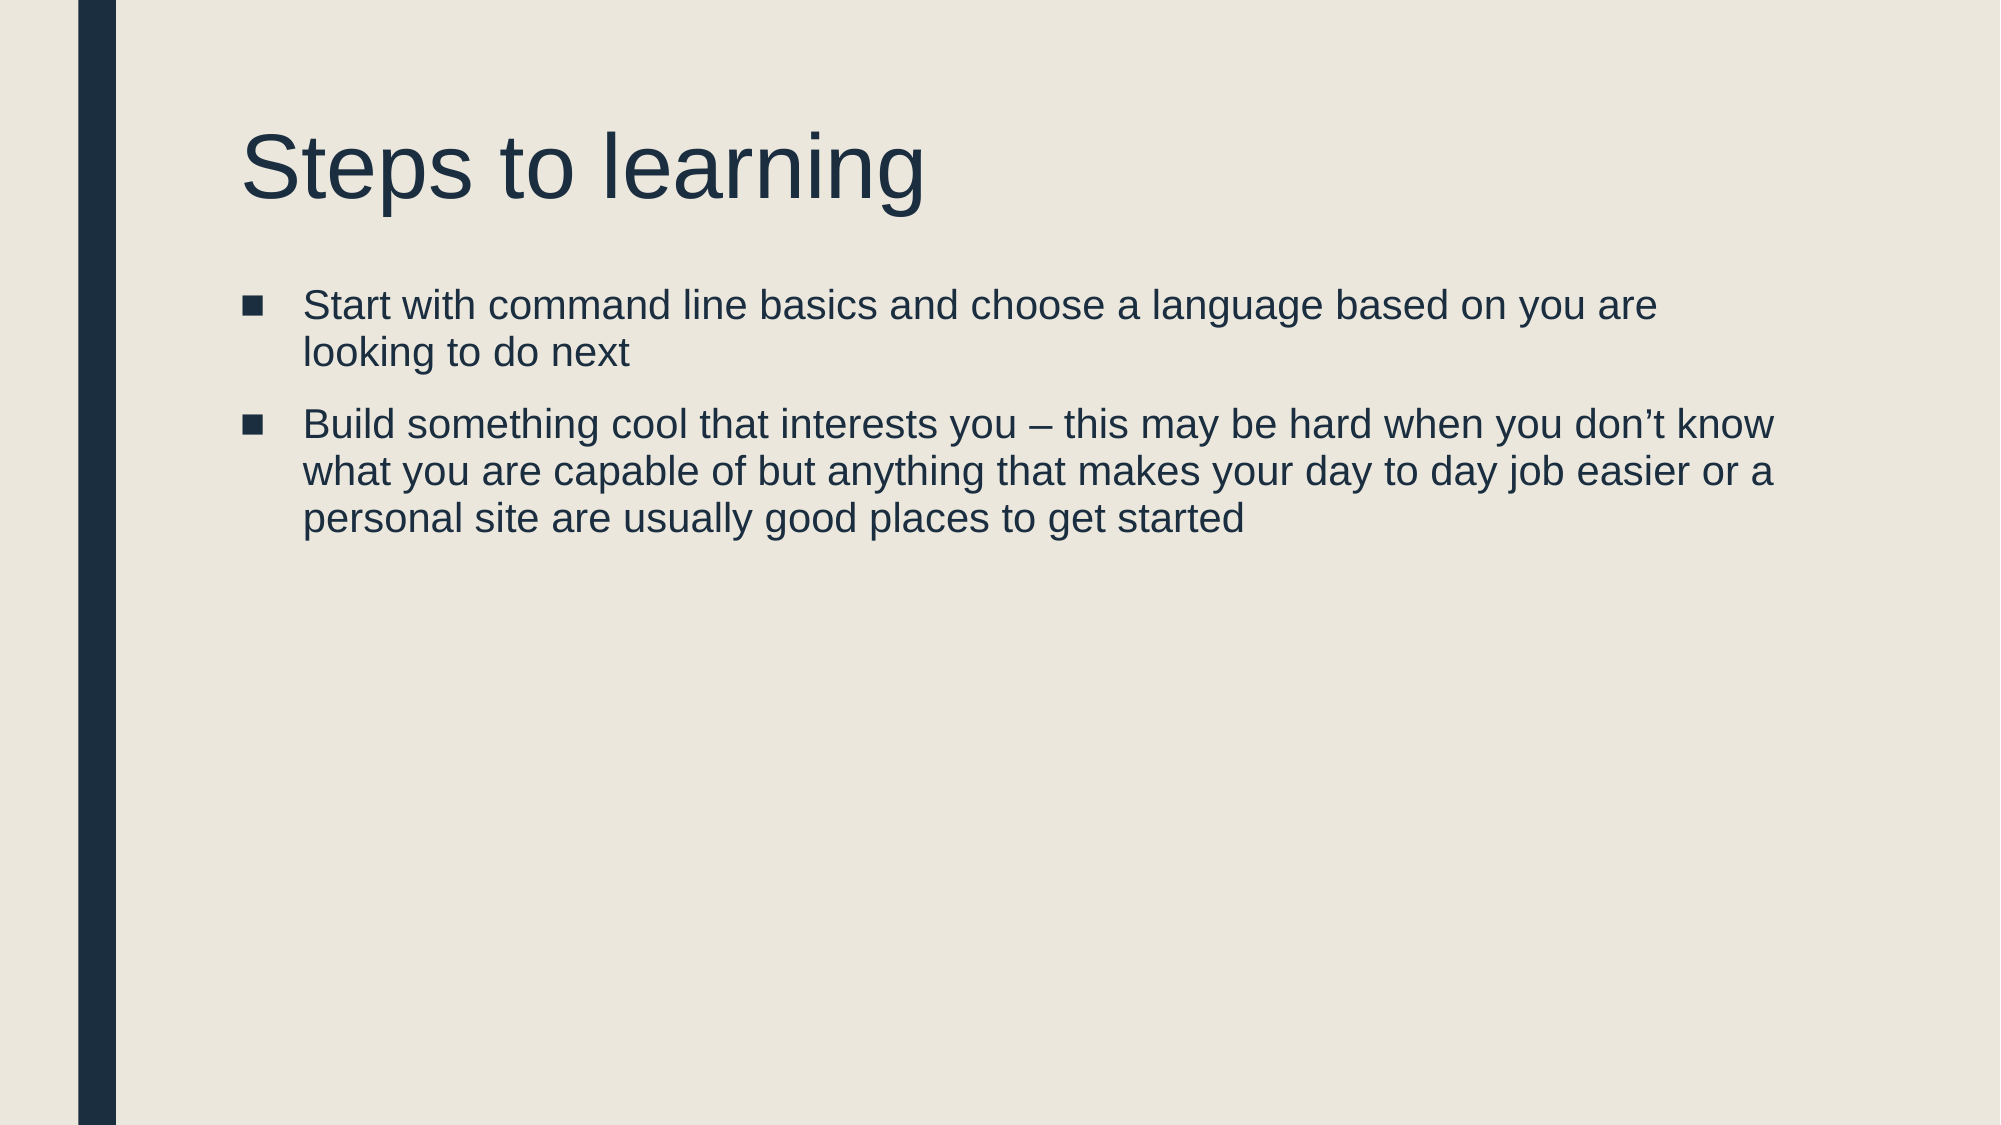

# Steps to learning
Start with command line basics and choose a language based on you are looking to do next
Build something cool that interests you – this may be hard when you don’t know what you are capable of but anything that makes your day to day job easier or a personal site are usually good places to get started